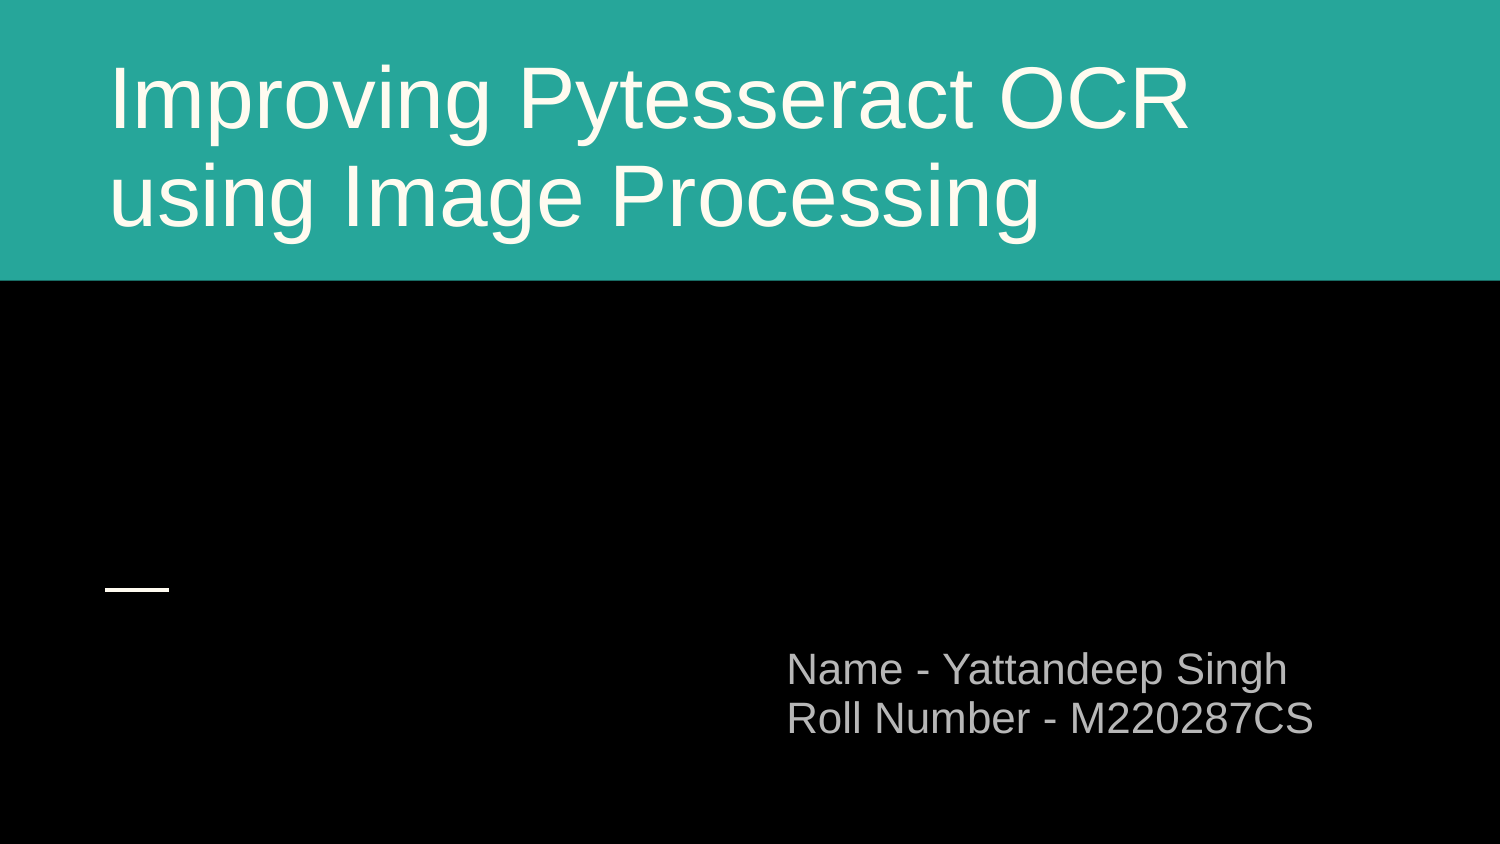

# Improving Pytesseract OCR using Image Processing
Name - Yattandeep Singh
Roll Number - M220287CS